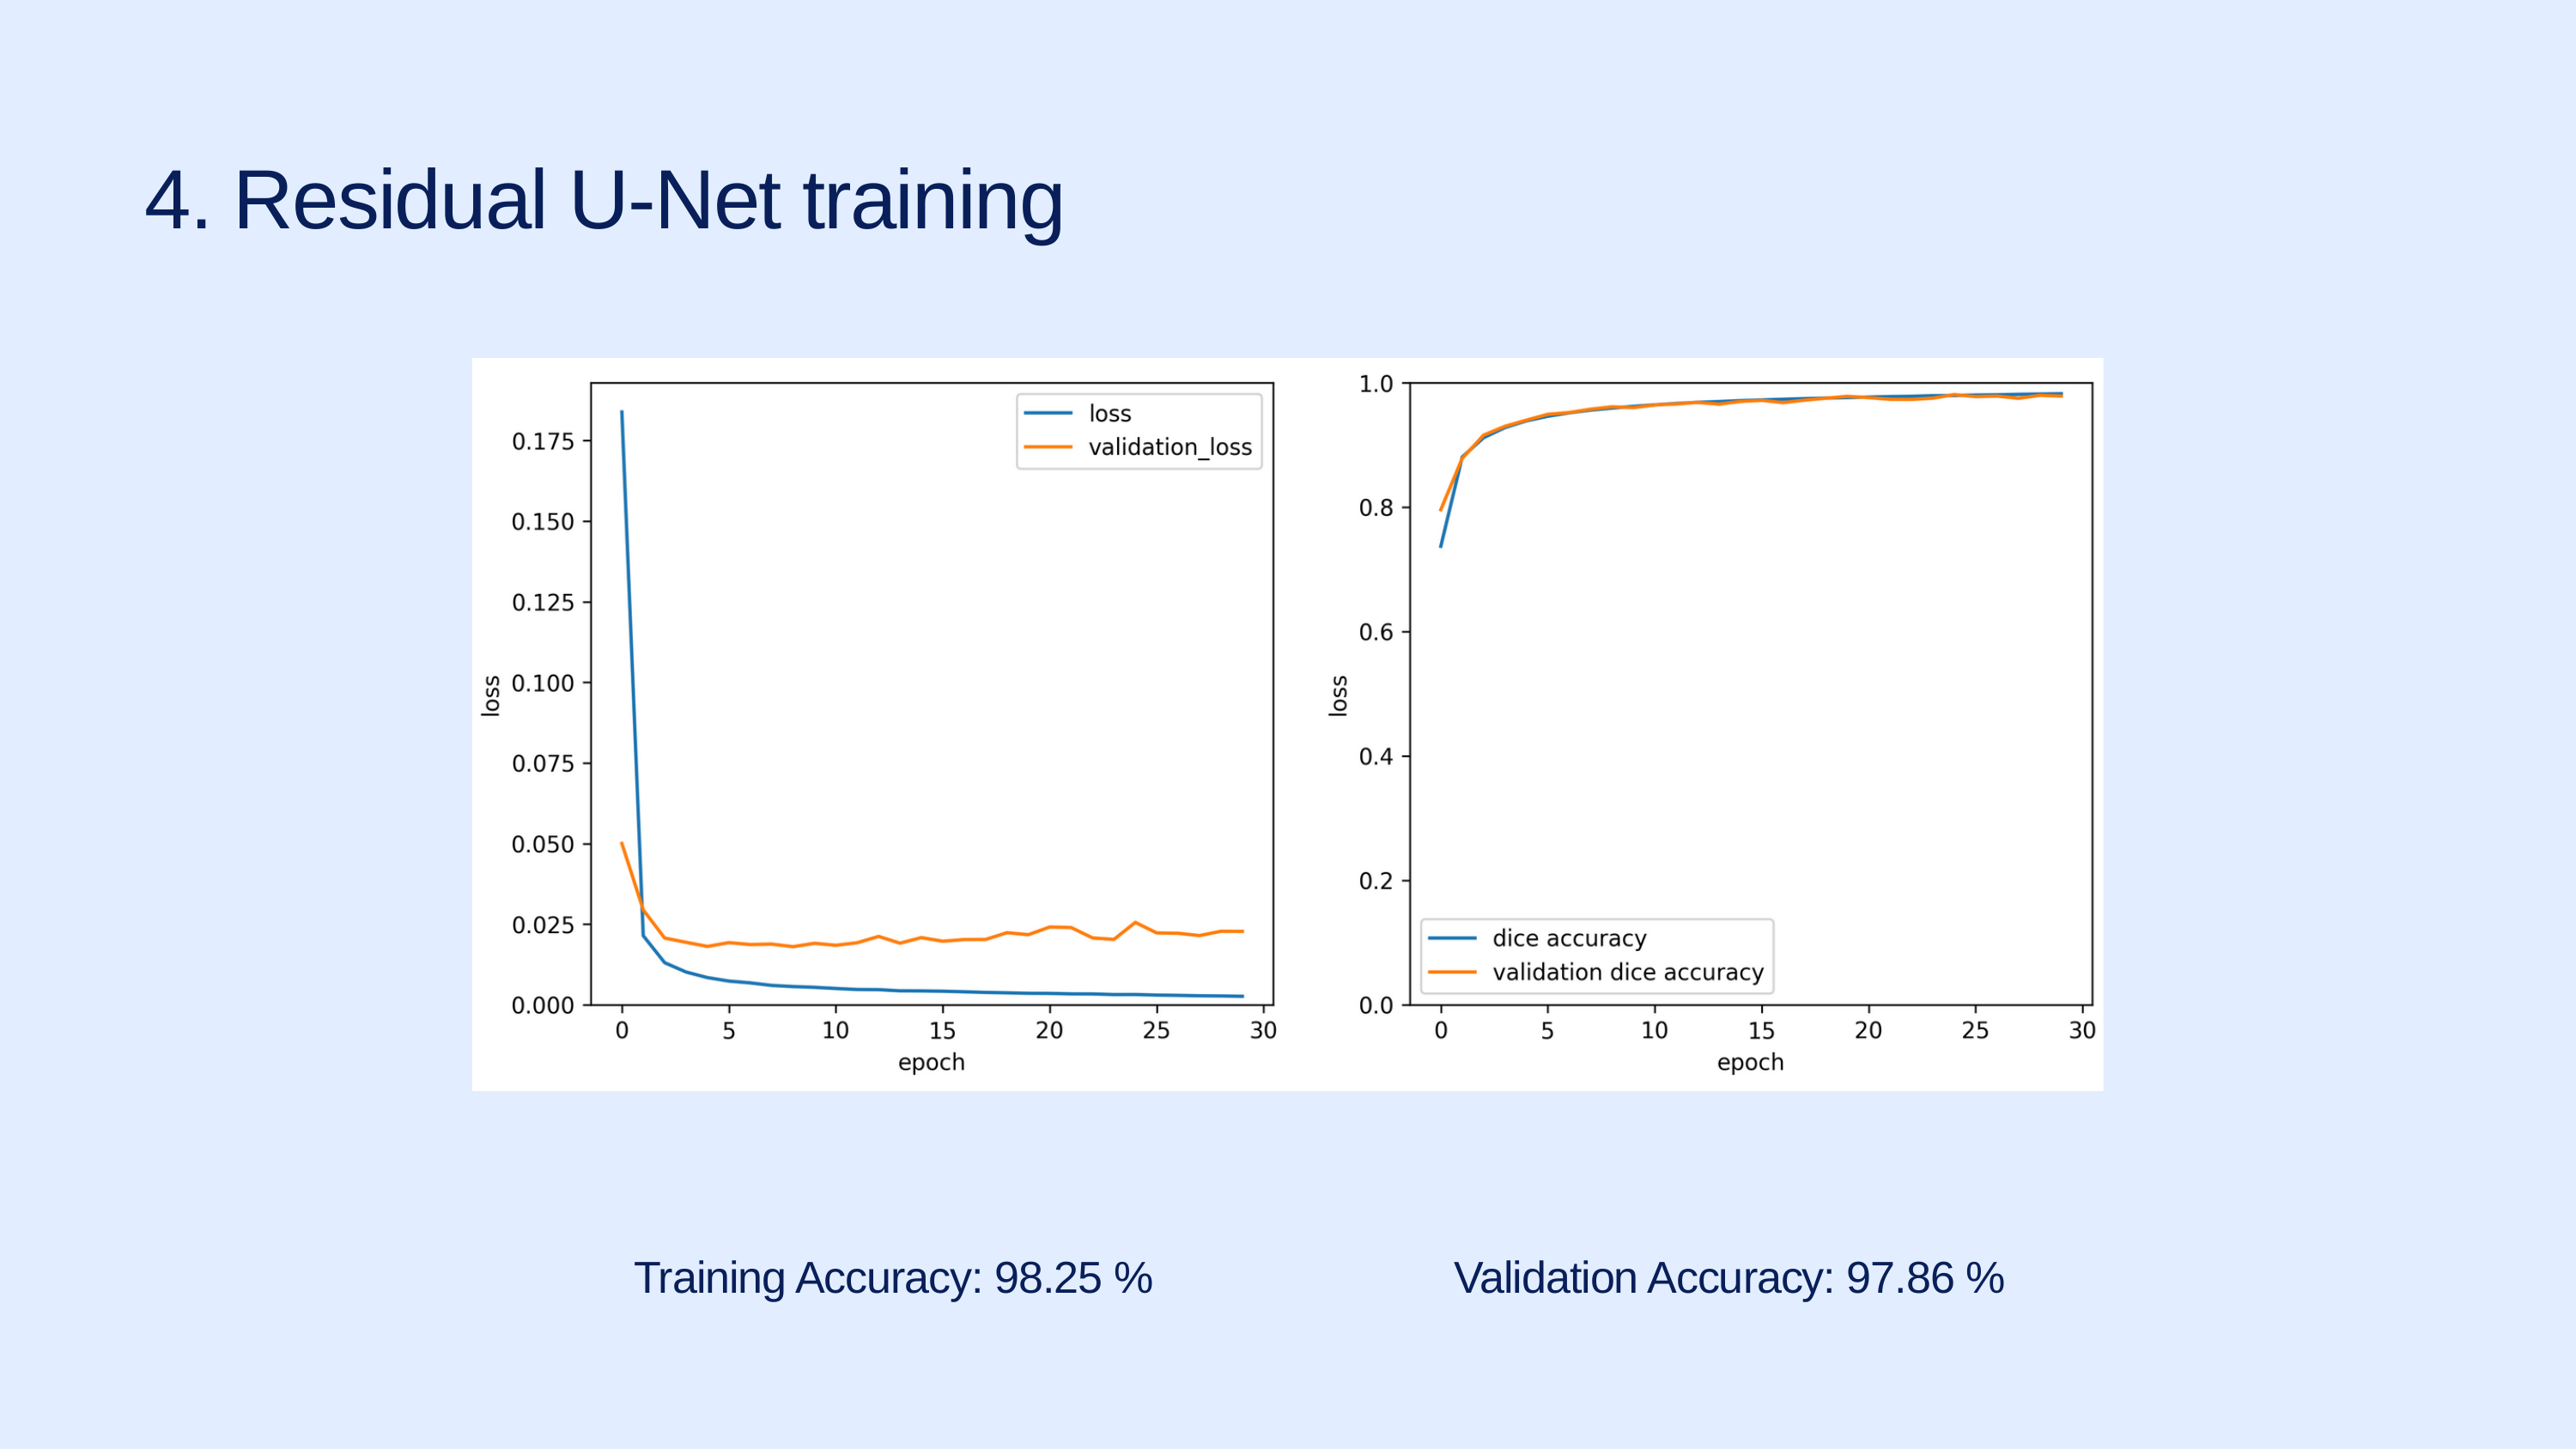

4. Residual U-Net training

Training Accuracy: 98.25 %
Validation Accuracy: 97.86 %